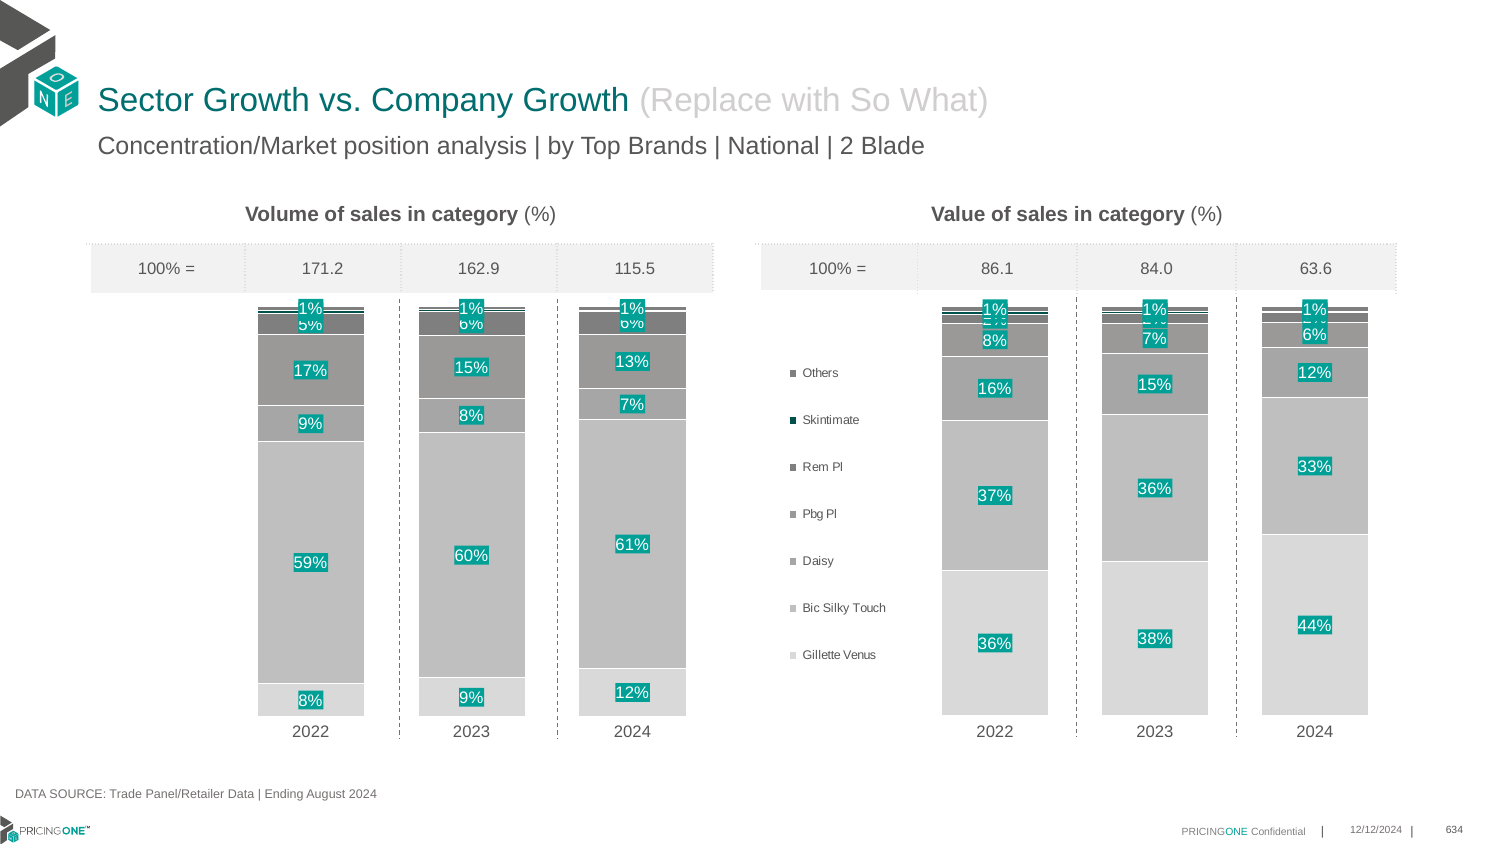

# Sector Growth vs. Company Growth (Replace with So What)
Concentration/Market position analysis | by Top Brands | National | 2 Blade
| Volume of sales in category (%) |  |  |  |
| --- | --- | --- | --- |
| 100% = | 171.2 | 162.9 | 115.5 |
| Value of sales in category (%) |  |  |  |
| --- | --- | --- | --- |
| 100% = | 86.1 | 84.0 | 63.6 |

### Chart

| Category | Gillette Venus | Bic Silky Touch | Daisy | Pbg Pl | Rem Pl | Skintimate | Others |
|---|---|---|---|---|---|---|---|
| 2022 | 0.08024516061619394 | 0.5901216998241164 | 0.08718999188465362 | 0.17461275277811678 | 0.05125548692647749 | 0.0073960303927300235 | 0.009178877577711764 |
| 2023 | 0.09386340112337206 | 0.5991738205095283 | 0.08280115364320262 | 0.1531168493008522 | 0.058000083919405816 | 0.004361433329945658 | 0.008683258173693342 |
| 2024 | 0.11619560698461698 | 0.6089027550623793 | 0.07372944399478008 | 0.1335677612690526 | 0.05568266901103842 | 0.002066919123522837 | 0.00985484455460976 |

### Chart

| Category | Gillette Venus | Bic Silky Touch | Daisy | Pbg Pl | Rem Pl | Skintimate | Others |
|---|---|---|---|---|---|---|---|
| 2022 | 0.3550632892716092 | 0.3656653253121746 | 0.15712358960338083 | 0.0797540806467499 | 0.021039033176398058 | 0.008544080130233656 | 0.012810601859453817 |
| 2023 | 0.3763519621907013 | 0.35930932553972894 | 0.14865326992101238 | 0.07260094880387617 | 0.024941196778590604 | 0.004888732805161874 | 0.013254563960928804 |
| 2024 | 0.4432127727070604 | 0.33321844759196534 | 0.12346276894471878 | 0.060821157276776734 | 0.02374989733171274 | 0.002677529174580623 | 0.012857426973185412 |
DATA SOURCE: Trade Panel/Retailer Data | Ending August 2024

12/12/2024
634